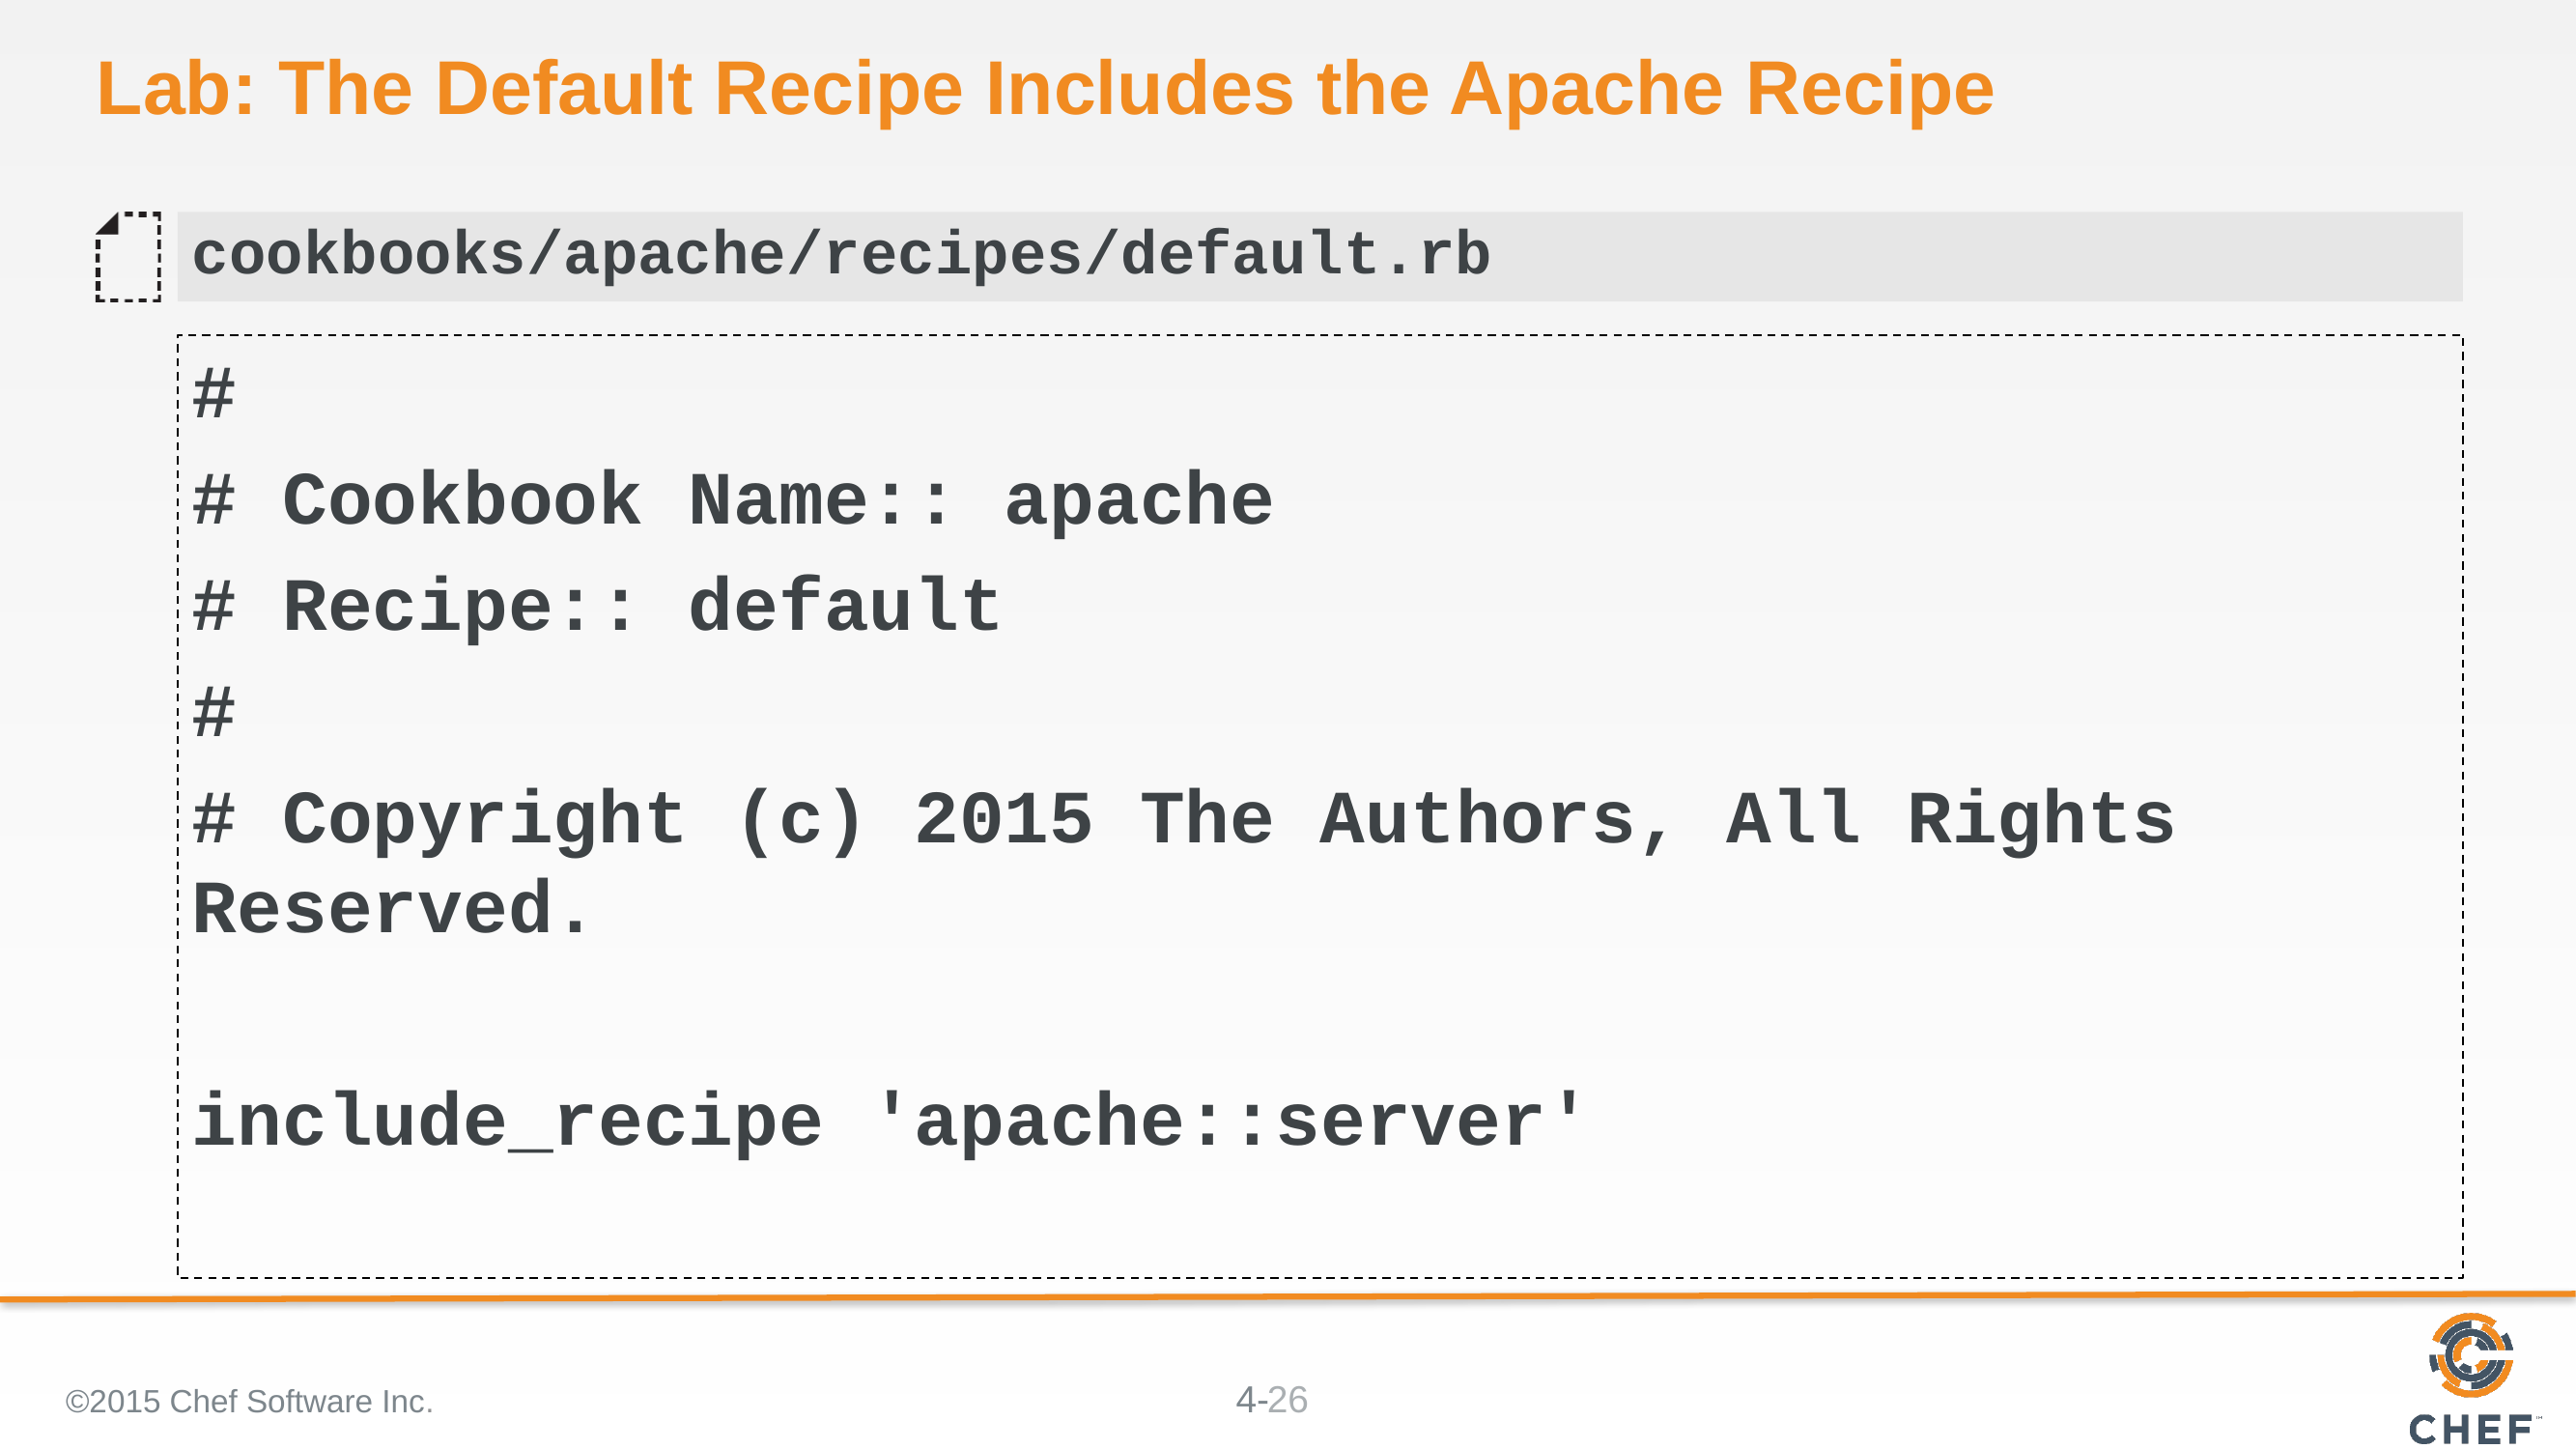

# Lab: The Default Recipe Includes the Apache Recipe
cookbooks/apache/recipes/default.rb
#
# Cookbook Name:: apache
# Recipe:: default
#
# Copyright (c) 2015 The Authors, All Rights Reserved.

include_recipe 'apache::server'

©2015 Chef Software Inc.
26